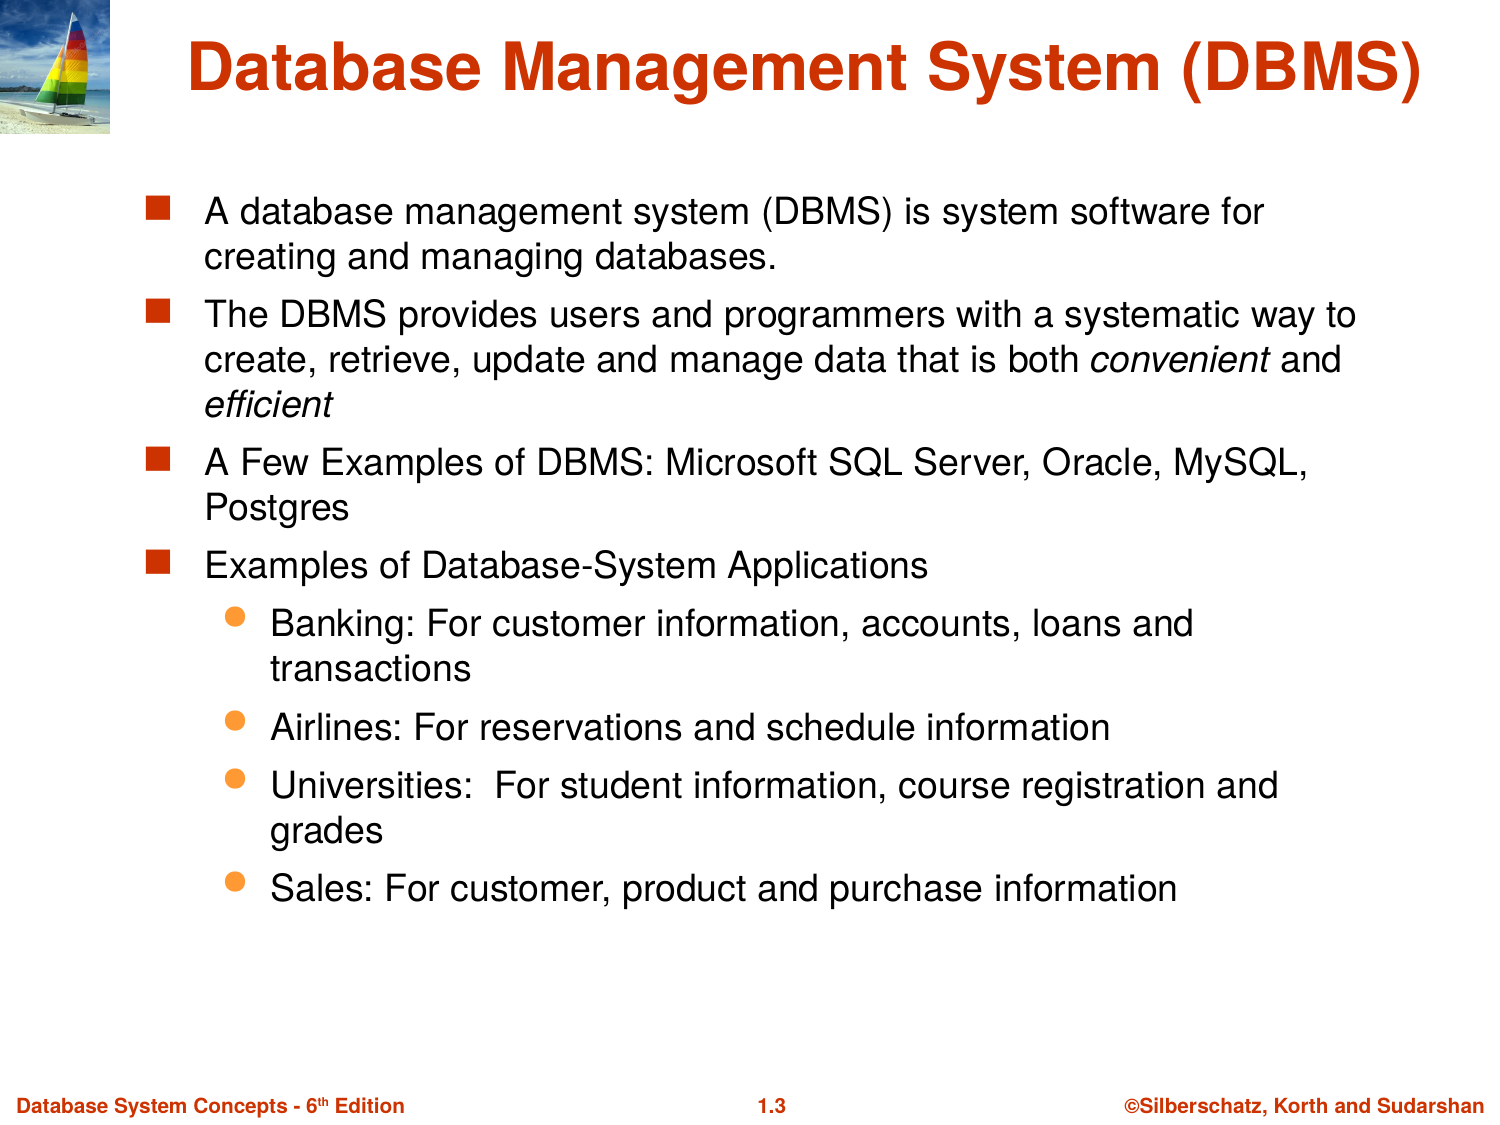

Database Management System (DBMS)
A database management system (DBMS) is system software for creating and managing databases.
The DBMS provides users and programmers with a systematic way to create, retrieve, update and manage data that is both convenient and efficient
A Few Examples of DBMS: Microsoft SQL Server, Oracle, MySQL, Postgres
Examples of Database-System Applications
Banking: For customer information, accounts, loans and transactions
Airlines: For reservations and schedule information
Universities:  For student information, course registration and grades
Sales: For customer, product and purchase information